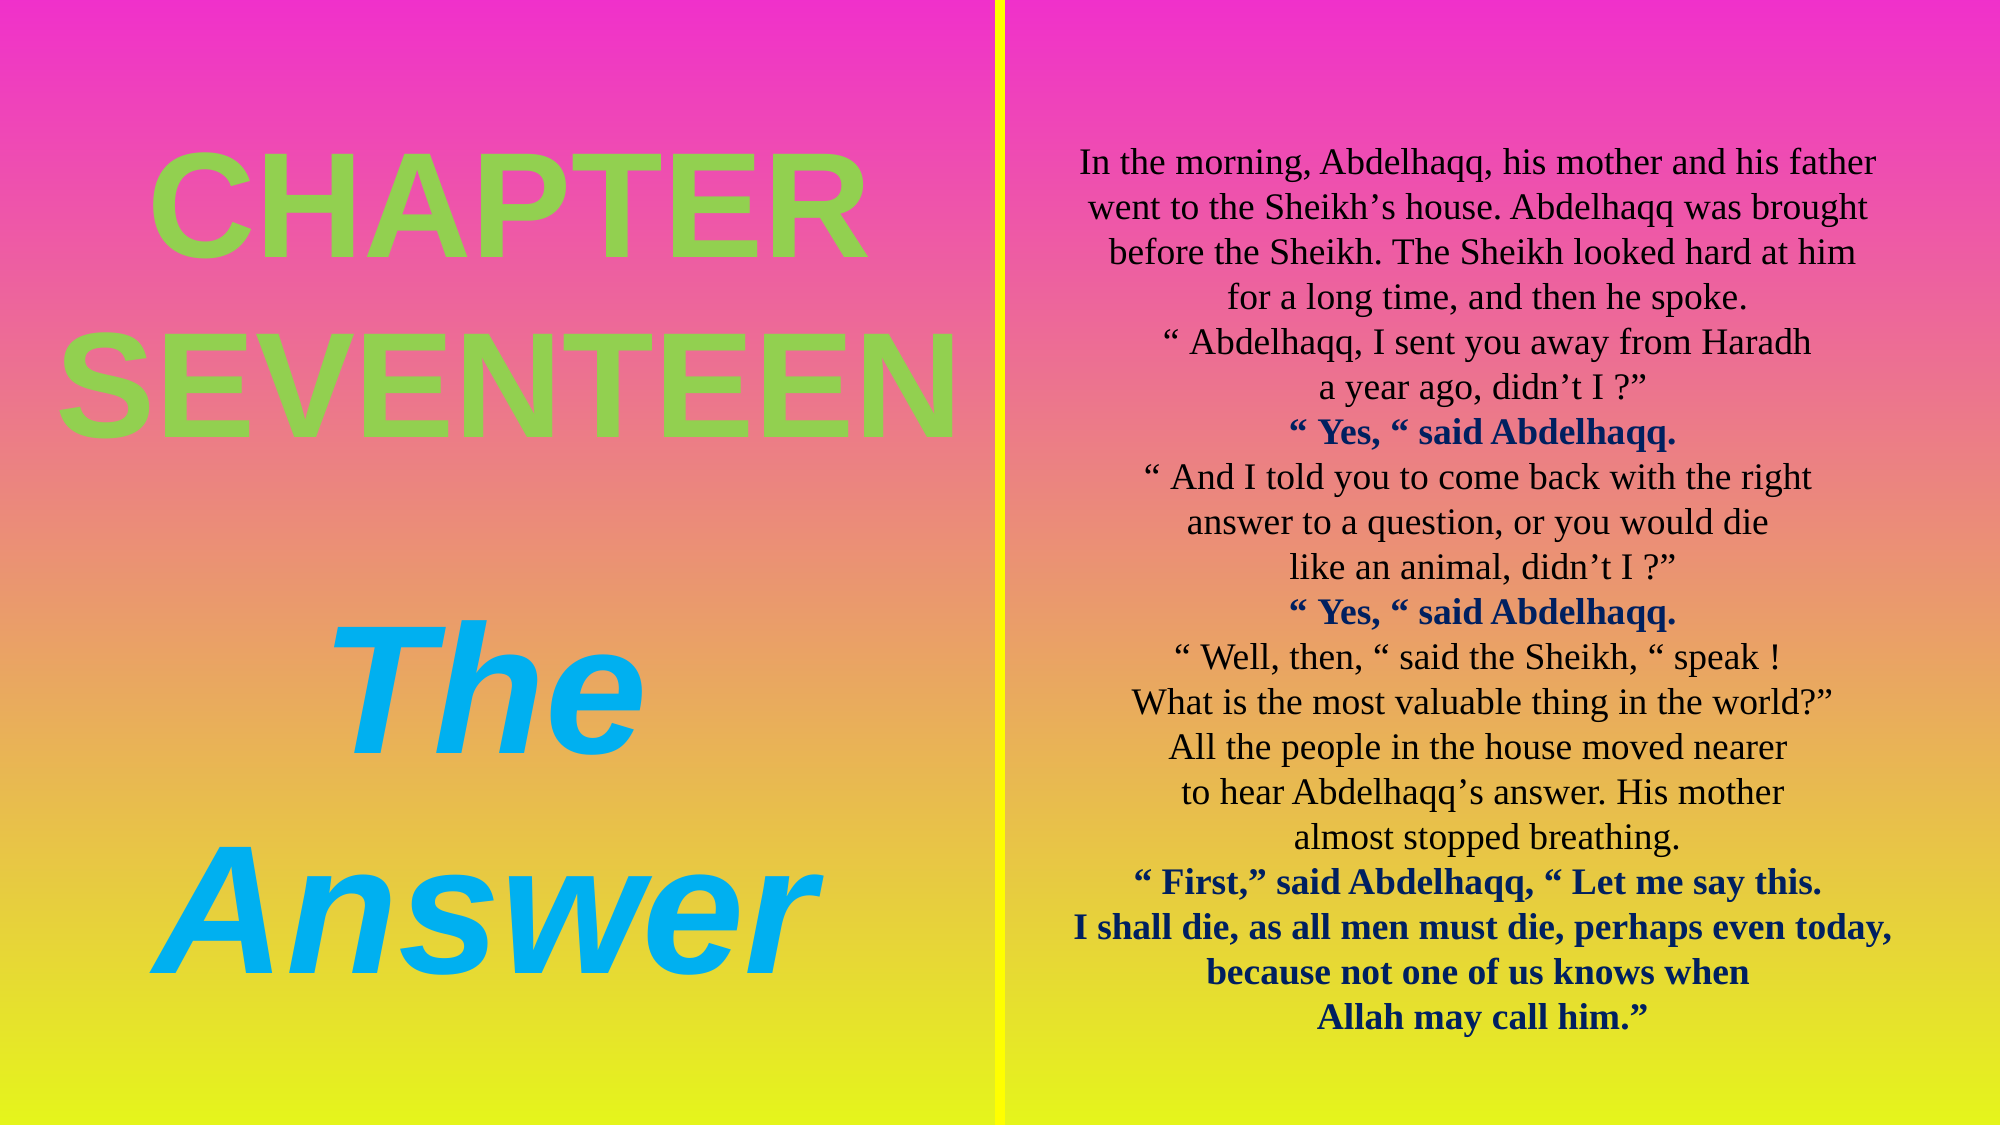

CHAPTER SEVENTEEN

In the morning, Abdelhaqq, his mother and his father
went to the Sheikh’s house. Abdelhaqq was brought
before the Sheikh. The Sheikh looked hard at him
 for a long time, and then he spoke.
  “ Abdelhaqq, I sent you away from Haradh
a year ago, didn’t I ?”
“ Yes, “ said Abdelhaqq.
“ And I told you to come back with the right
answer to a question, or you would die
like an animal, didn’t I ?”
“ Yes, “ said Abdelhaqq.
“ Well, then, “ said the Sheikh, “ speak !
What is the most valuable thing in the world?”
All the people in the house moved nearer
to hear Abdelhaqq’s answer. His mother
 almost stopped breathing.
“ First,” said Abdelhaqq, “ Let me say this.
I shall die, as all men must die, perhaps even today, because not one of us knows when
Allah may call him.”
The Answer